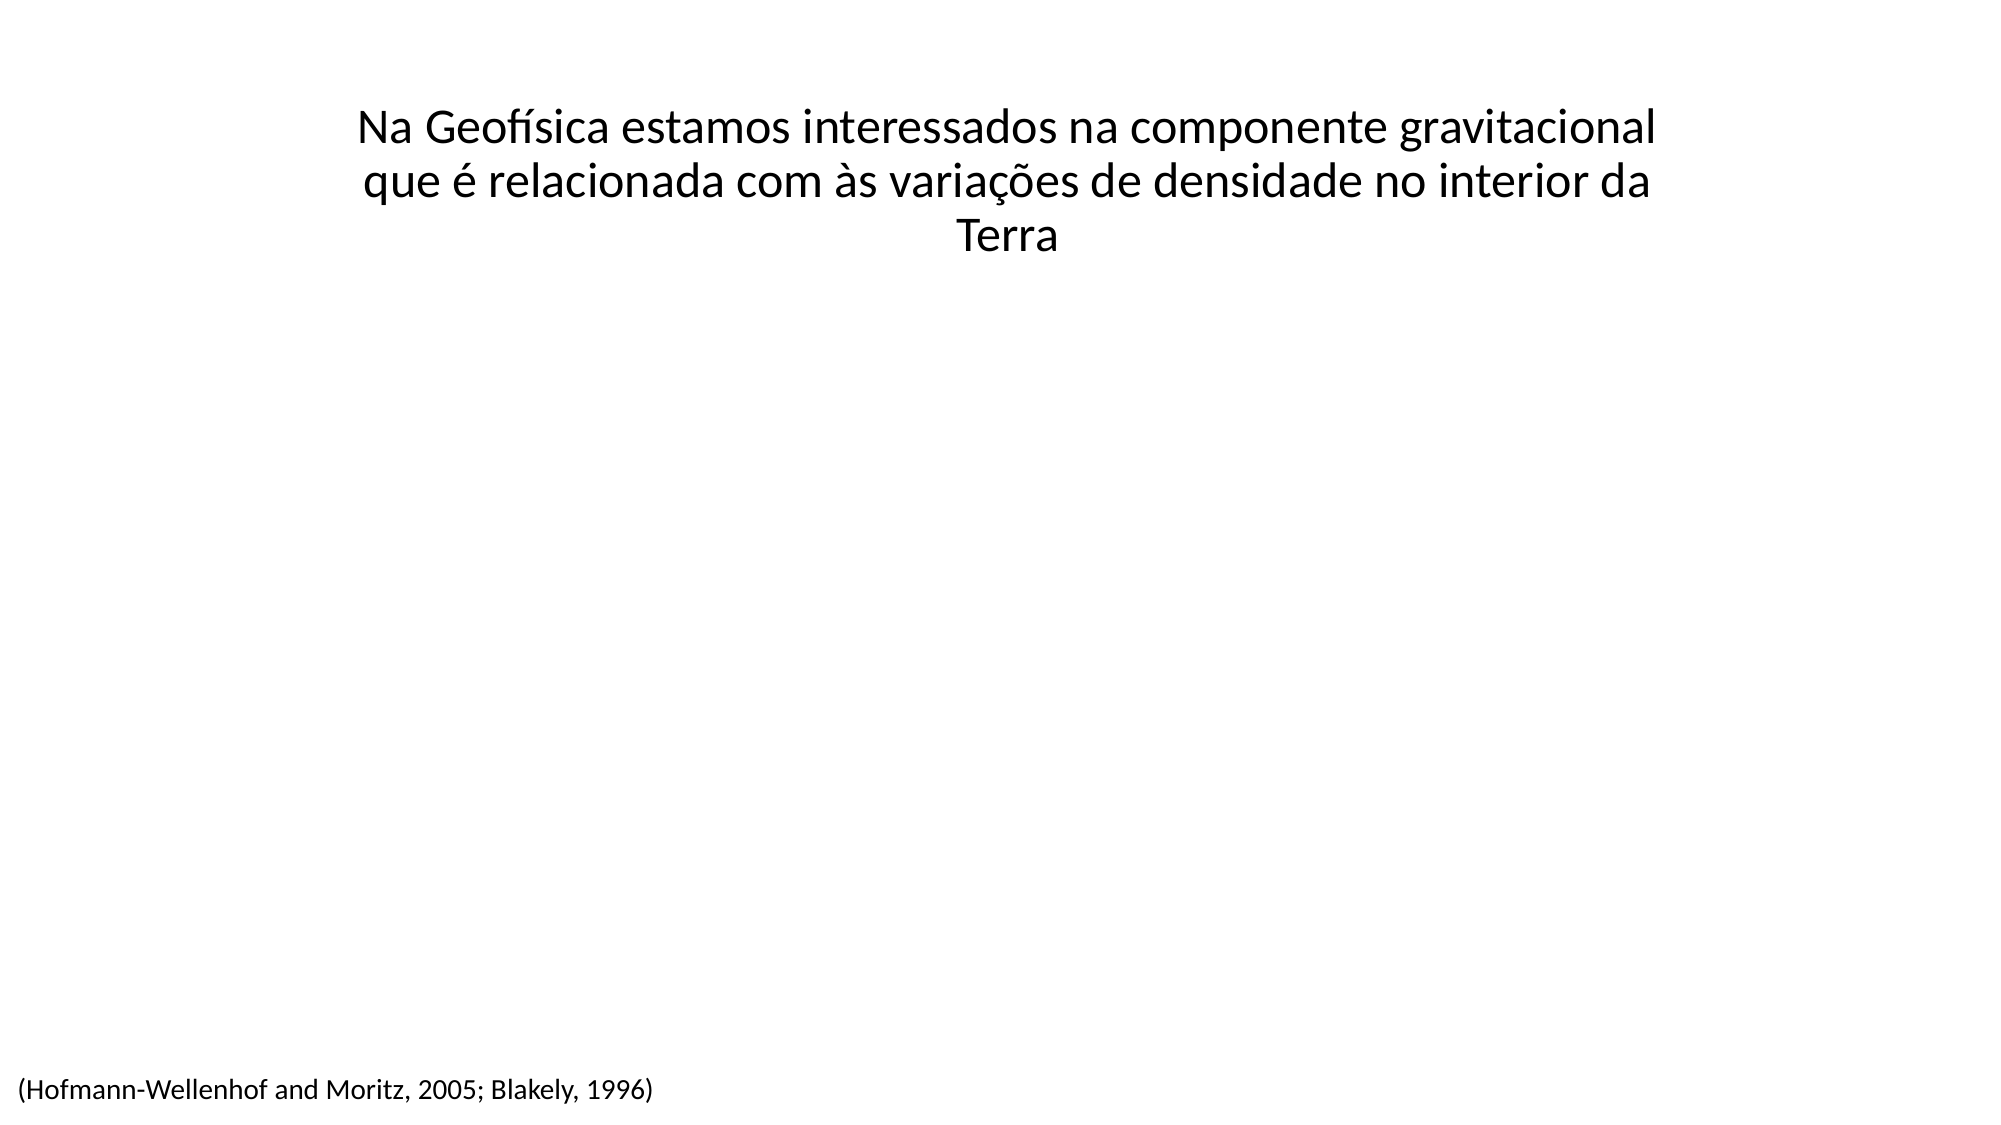

Na Geofísica estamos interessados na componente gravitacional que é relacionada com às variações de densidade no interior da Terra

(Hofmann-Wellenhof and Moritz, 2005; Blakely, 1996)